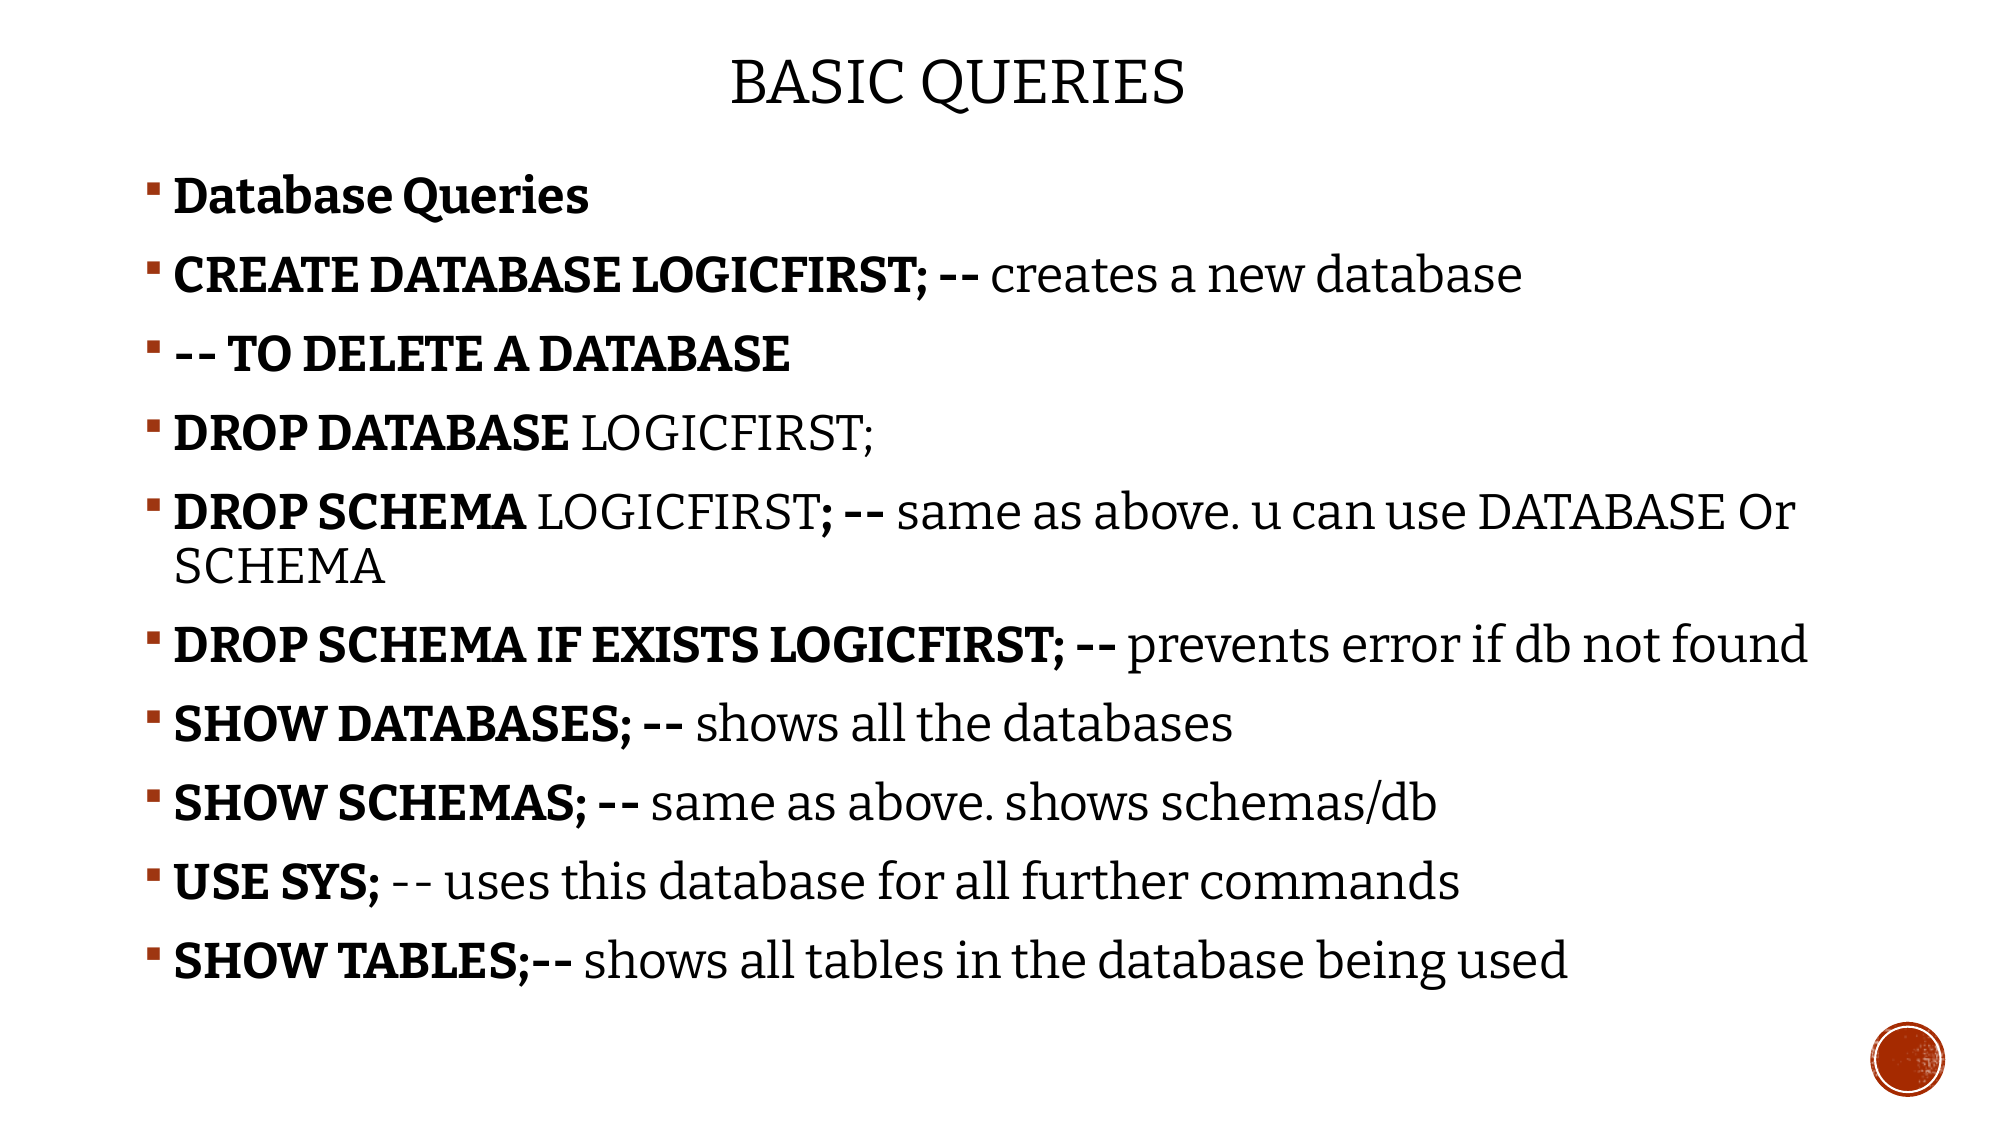

# Basic queries
Database Queries
CREATE DATABASE LOGICFIRST; -- creates a new database
-- TO DELETE A DATABASE
DROP DATABASE LOGICFIRST;
DROP SCHEMA LOGICFIRST; -- same as above. u can use DATABASE Or SCHEMA
DROP SCHEMA IF EXISTS LOGICFIRST; -- prevents error if db not found
SHOW DATABASES; -- shows all the databases
SHOW SCHEMAS; -- same as above. shows schemas/db
USE SYS; -- uses this database for all further commands
SHOW TABLES;-- shows all tables in the database being used